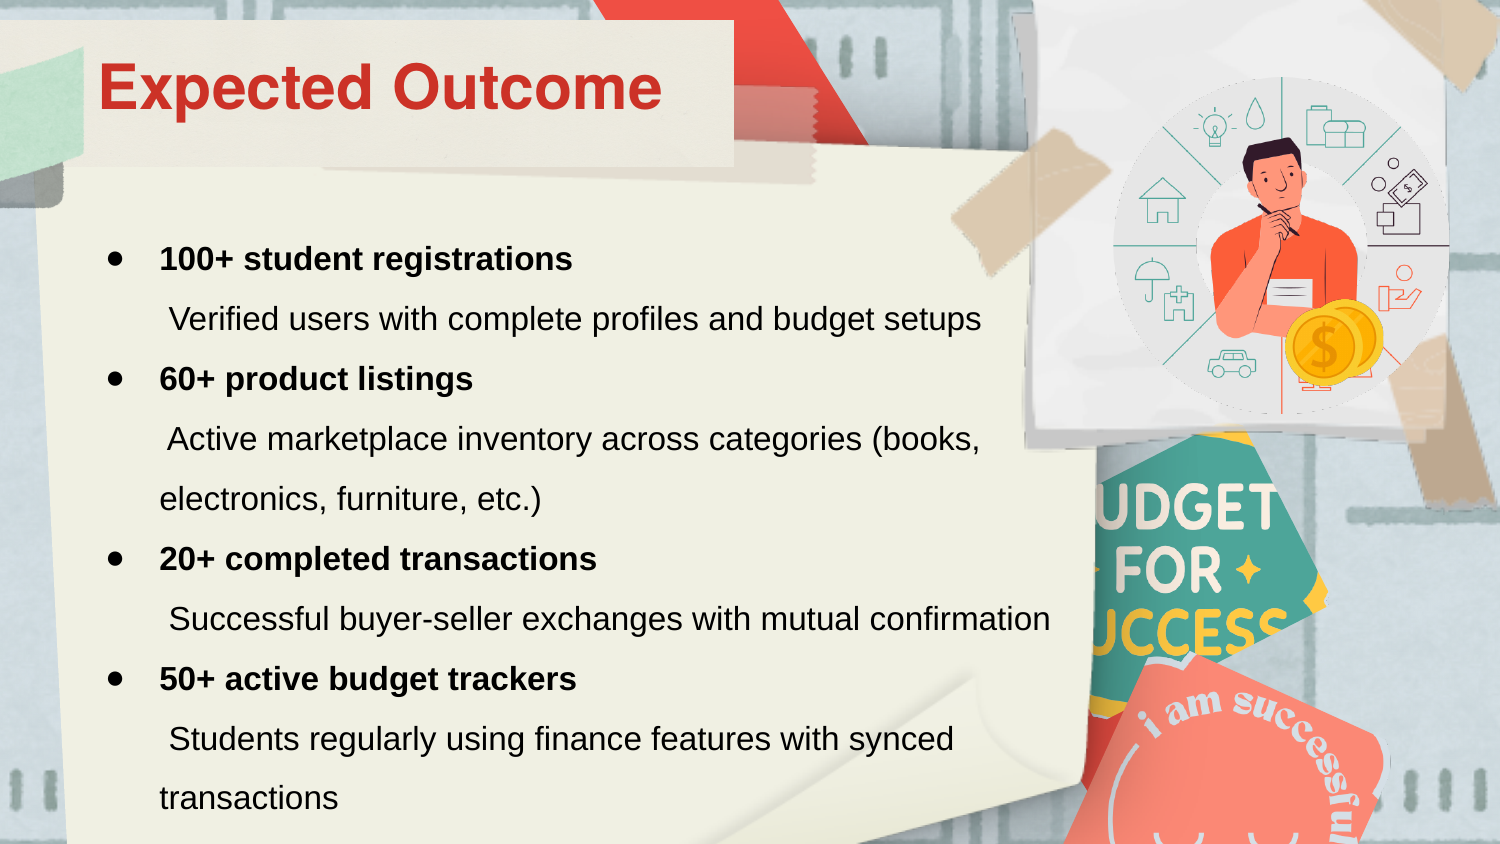

Expected Outcome

100+ student registrations
 Verified users with complete profiles and budget setups
60+ product listings
 Active marketplace inventory across categories (books, electronics, furniture, etc.)
20+ completed transactions
 Successful buyer-seller exchanges with mutual confirmation
50+ active budget trackers
 Students regularly using finance features with synced transactions